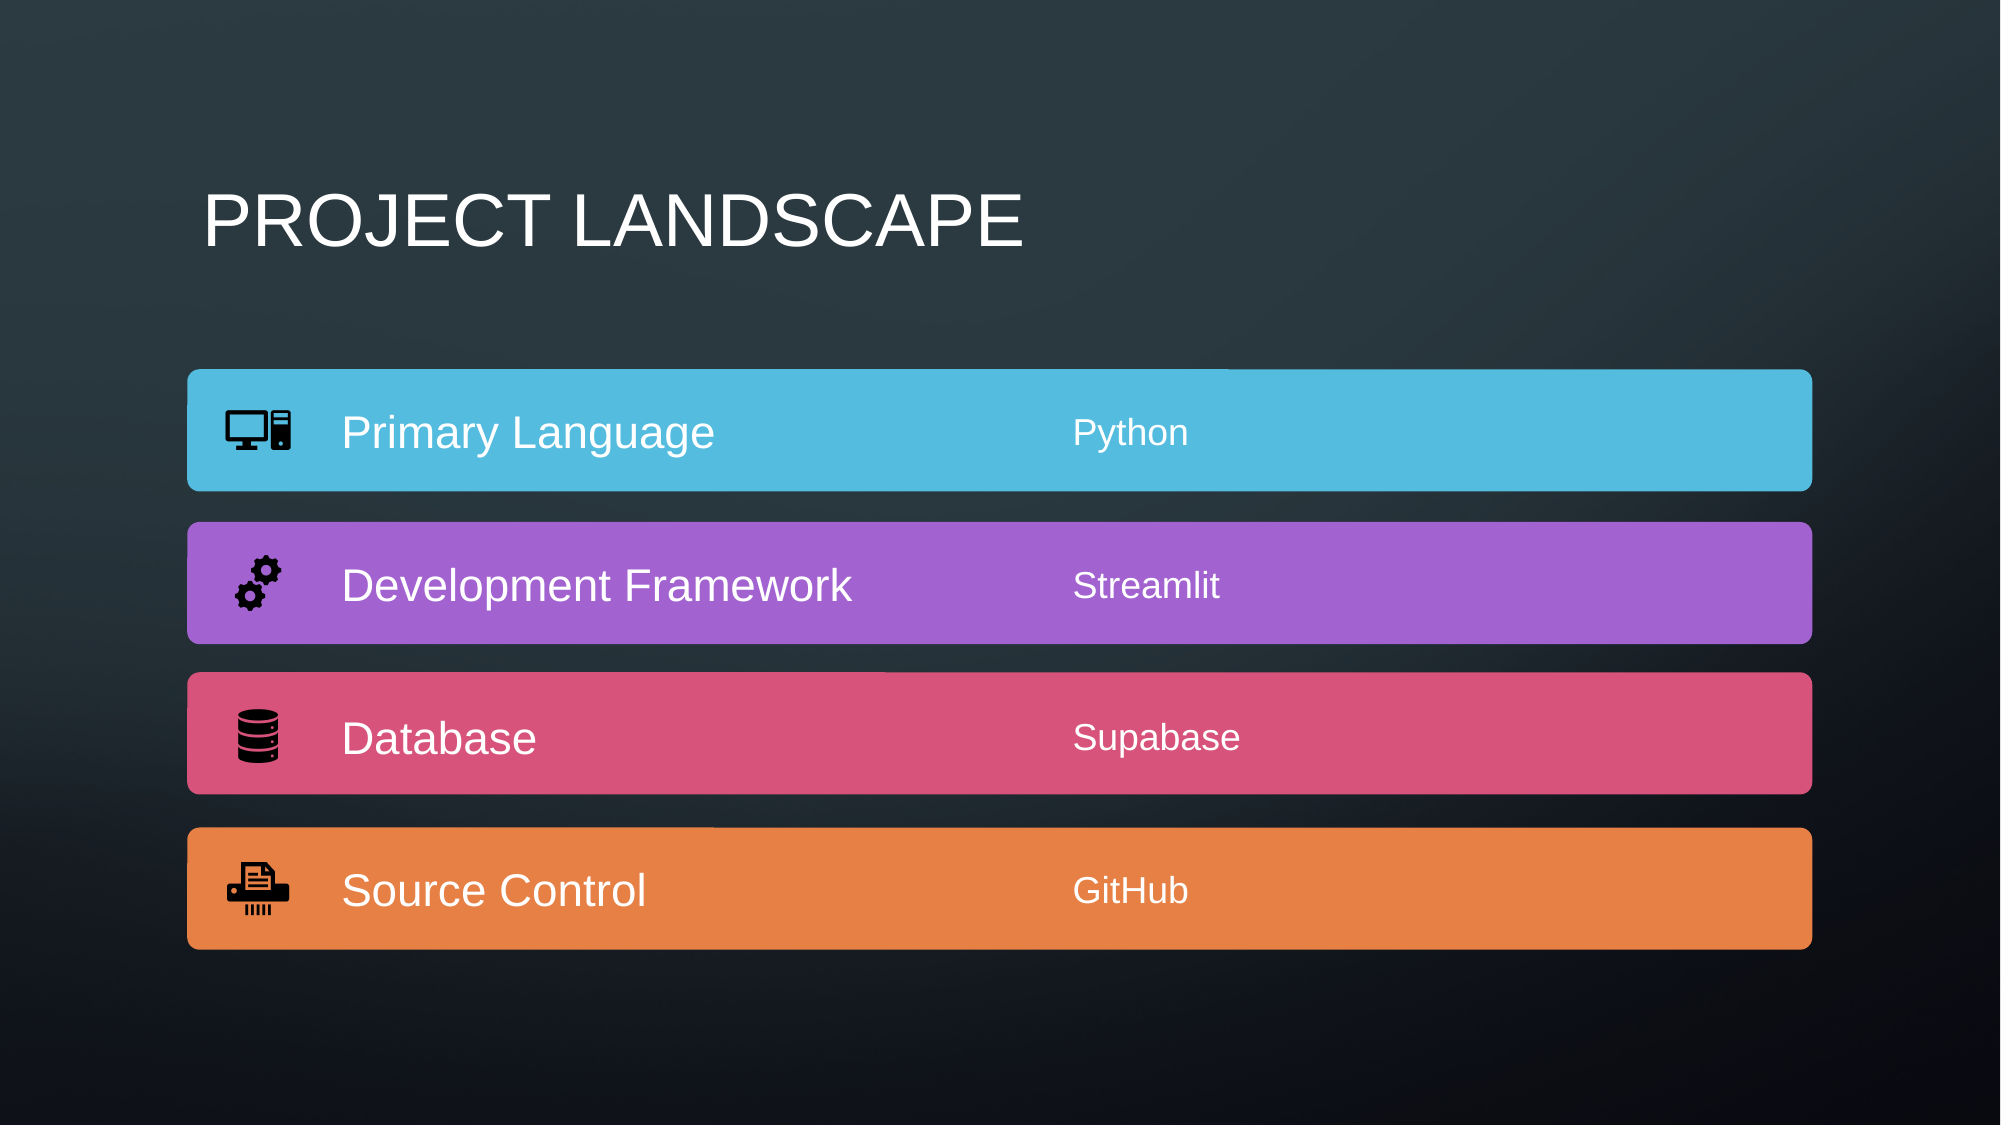

# Project landscape
Primary Language
Python
Development Framework
Streamlit
Database
Supabase
Source Control
GitHub